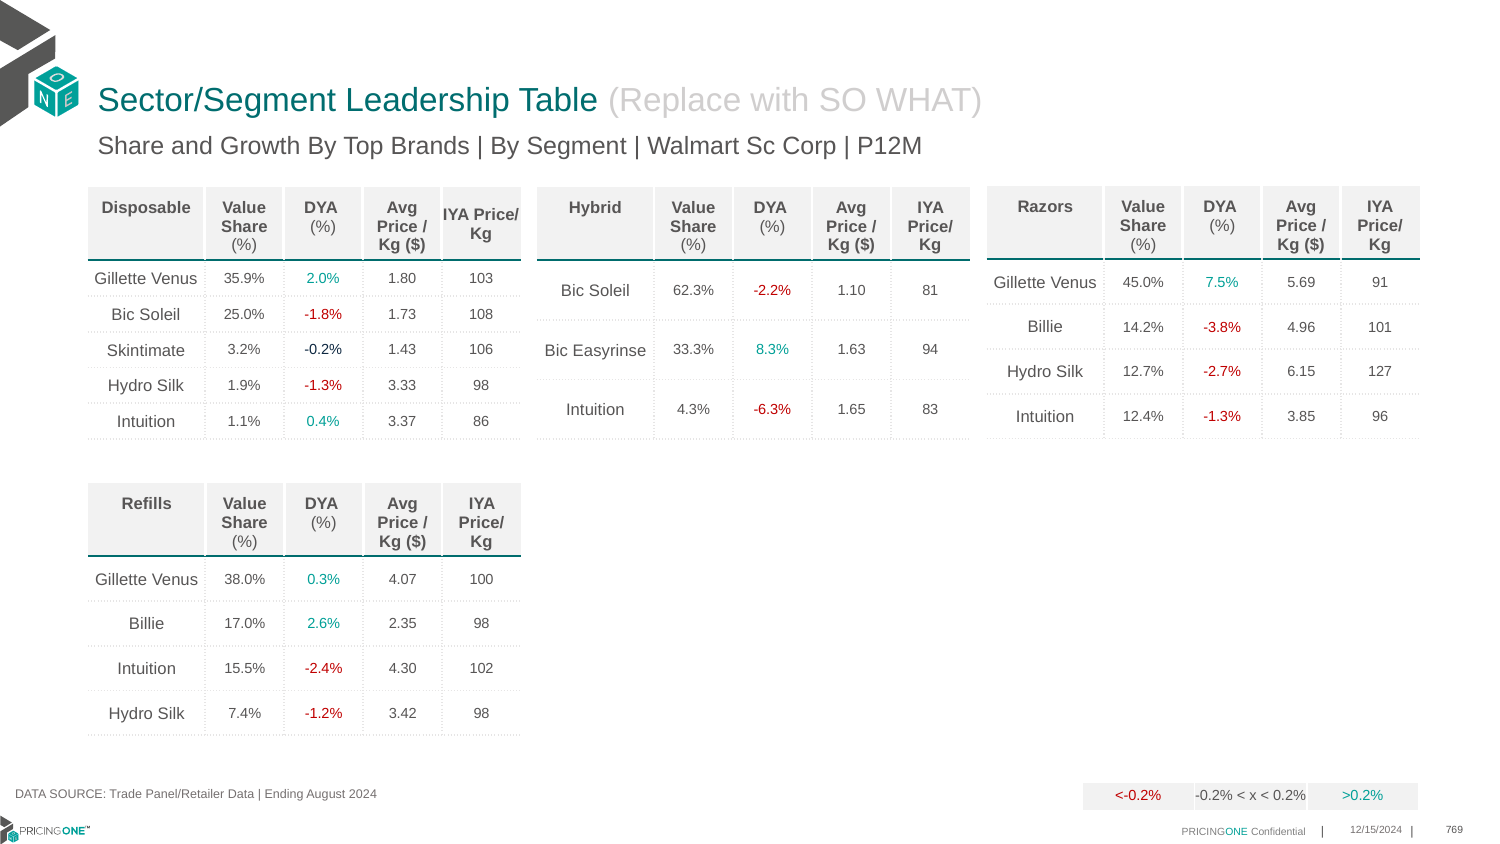

# Sector/Segment Leadership Table (Replace with SO WHAT)
Share and Growth By Top Brands | By Segment | Walmart Sc Corp | P12M
| Razors | Value Share (%) | DYA (%) | Avg Price /Kg ($) | IYA Price/Kg |
| --- | --- | --- | --- | --- |
| Gillette Venus | 45.0% | 7.5% | 5.69 | 91 |
| Billie | 14.2% | -3.8% | 4.96 | 101 |
| Hydro Silk | 12.7% | -2.7% | 6.15 | 127 |
| Intuition | 12.4% | -1.3% | 3.85 | 96 |
| Disposable | Value Share (%) | DYA (%) | Avg Price /Kg ($) | IYA Price/ Kg |
| --- | --- | --- | --- | --- |
| Gillette Venus | 35.9% | 2.0% | 1.80 | 103 |
| Bic Soleil | 25.0% | -1.8% | 1.73 | 108 |
| Skintimate | 3.2% | -0.2% | 1.43 | 106 |
| Hydro Silk | 1.9% | -1.3% | 3.33 | 98 |
| Intuition | 1.1% | 0.4% | 3.37 | 86 |
| Hybrid | Value Share (%) | DYA (%) | Avg Price /Kg ($) | IYA Price/Kg |
| --- | --- | --- | --- | --- |
| Bic Soleil | 62.3% | -2.2% | 1.10 | 81 |
| Bic Easyrinse | 33.3% | 8.3% | 1.63 | 94 |
| Intuition | 4.3% | -6.3% | 1.65 | 83 |
| Refills | Value Share (%) | DYA (%) | Avg Price /Kg ($) | IYA Price/Kg |
| --- | --- | --- | --- | --- |
| Gillette Venus | 38.0% | 0.3% | 4.07 | 100 |
| Billie | 17.0% | 2.6% | 2.35 | 98 |
| Intuition | 15.5% | -2.4% | 4.30 | 102 |
| Hydro Silk | 7.4% | -1.2% | 3.42 | 98 |
DATA SOURCE: Trade Panel/Retailer Data | Ending August 2024
| <-0.2% | -0.2% < x < 0.2% | >0.2% |
| --- | --- | --- |

12/15/2024
769